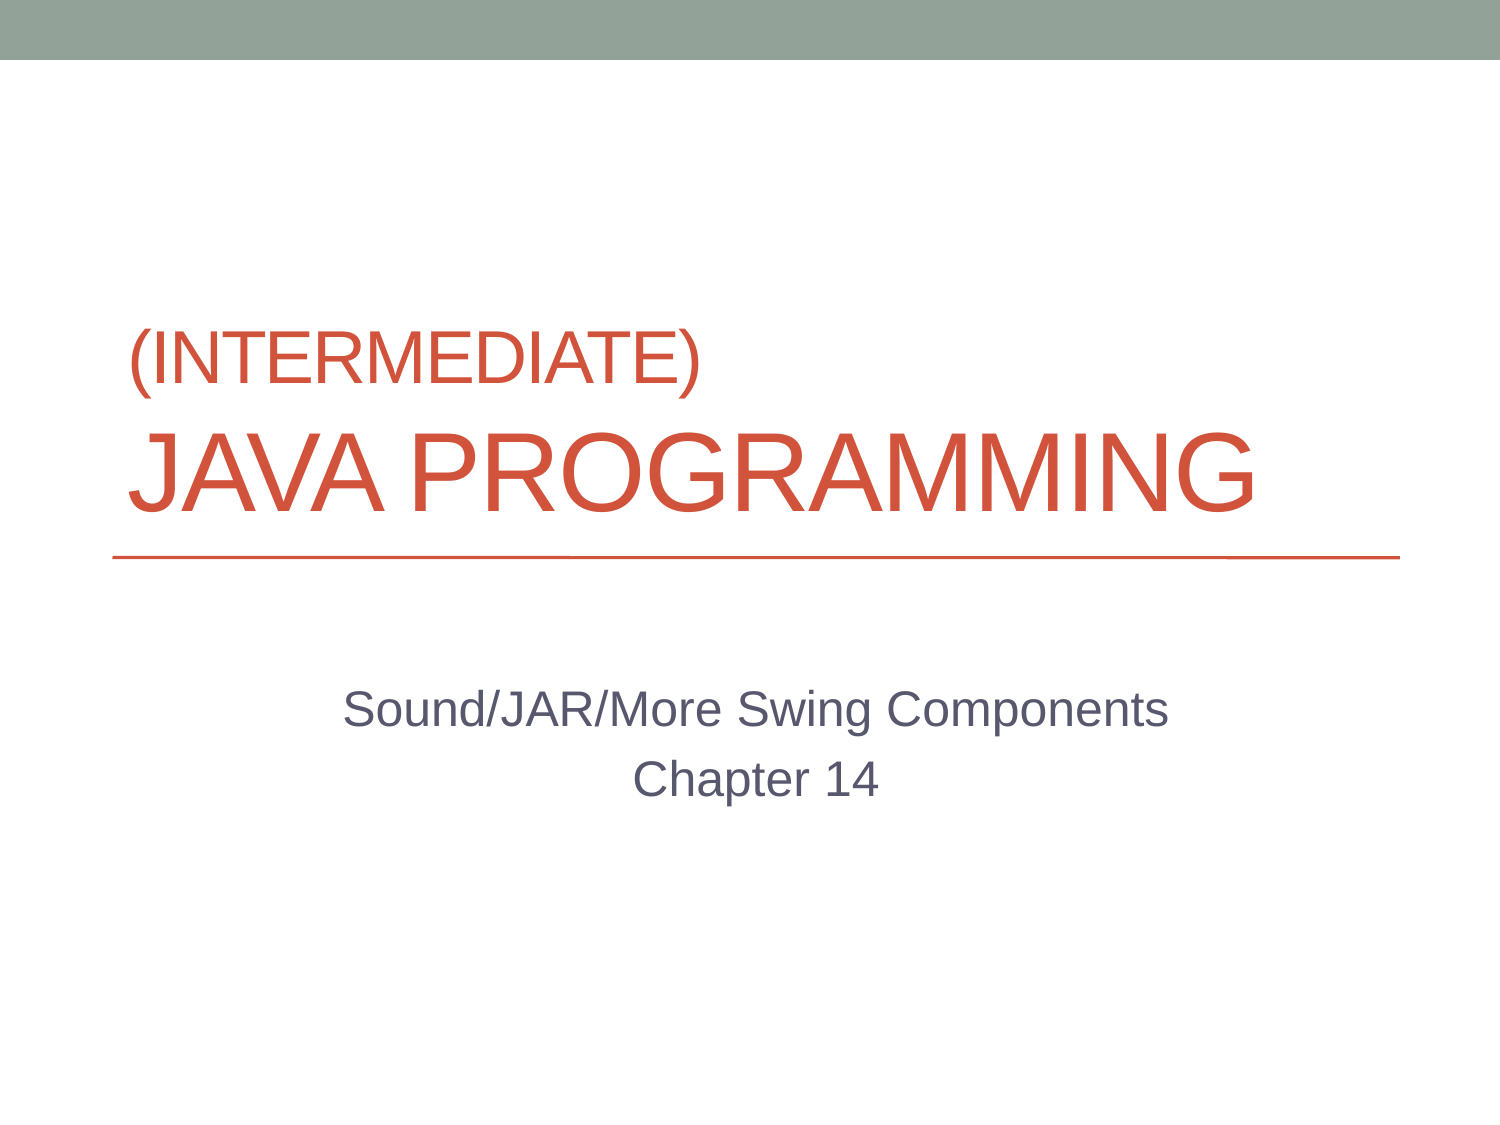

# (Intermediate) Java Programming
Sound/JAR/More Swing Components
Chapter 14